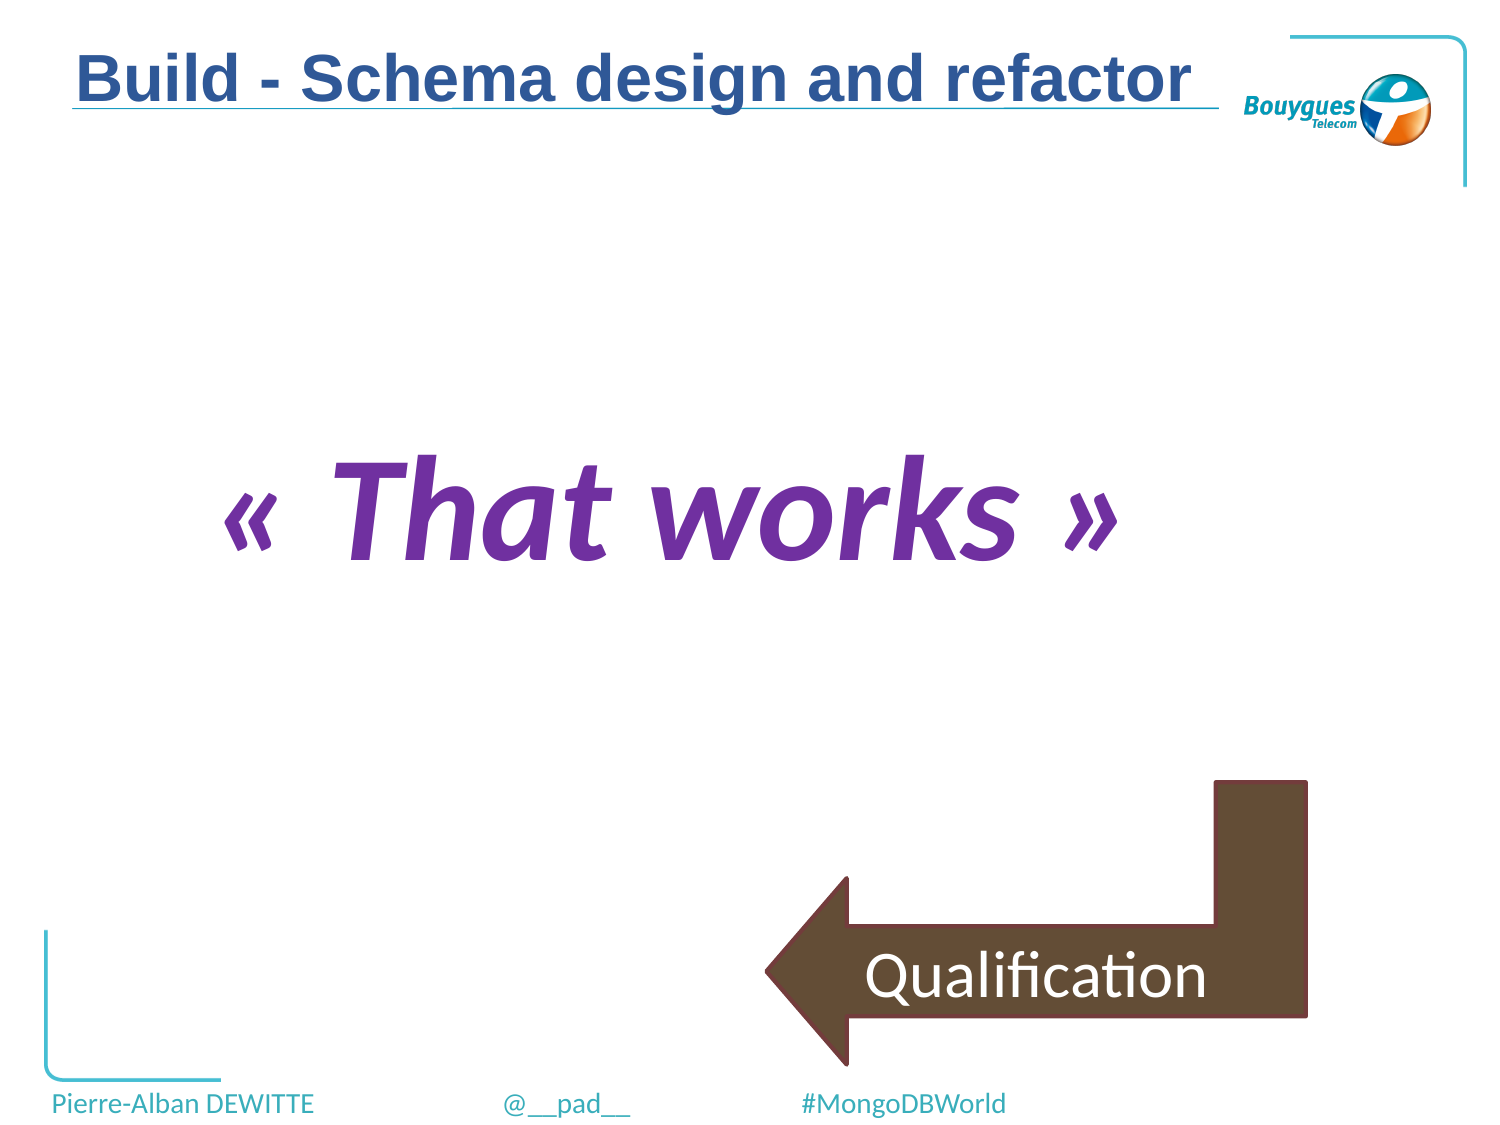

# Build - Schema design and refactor
Conception
« That works »

Qualification